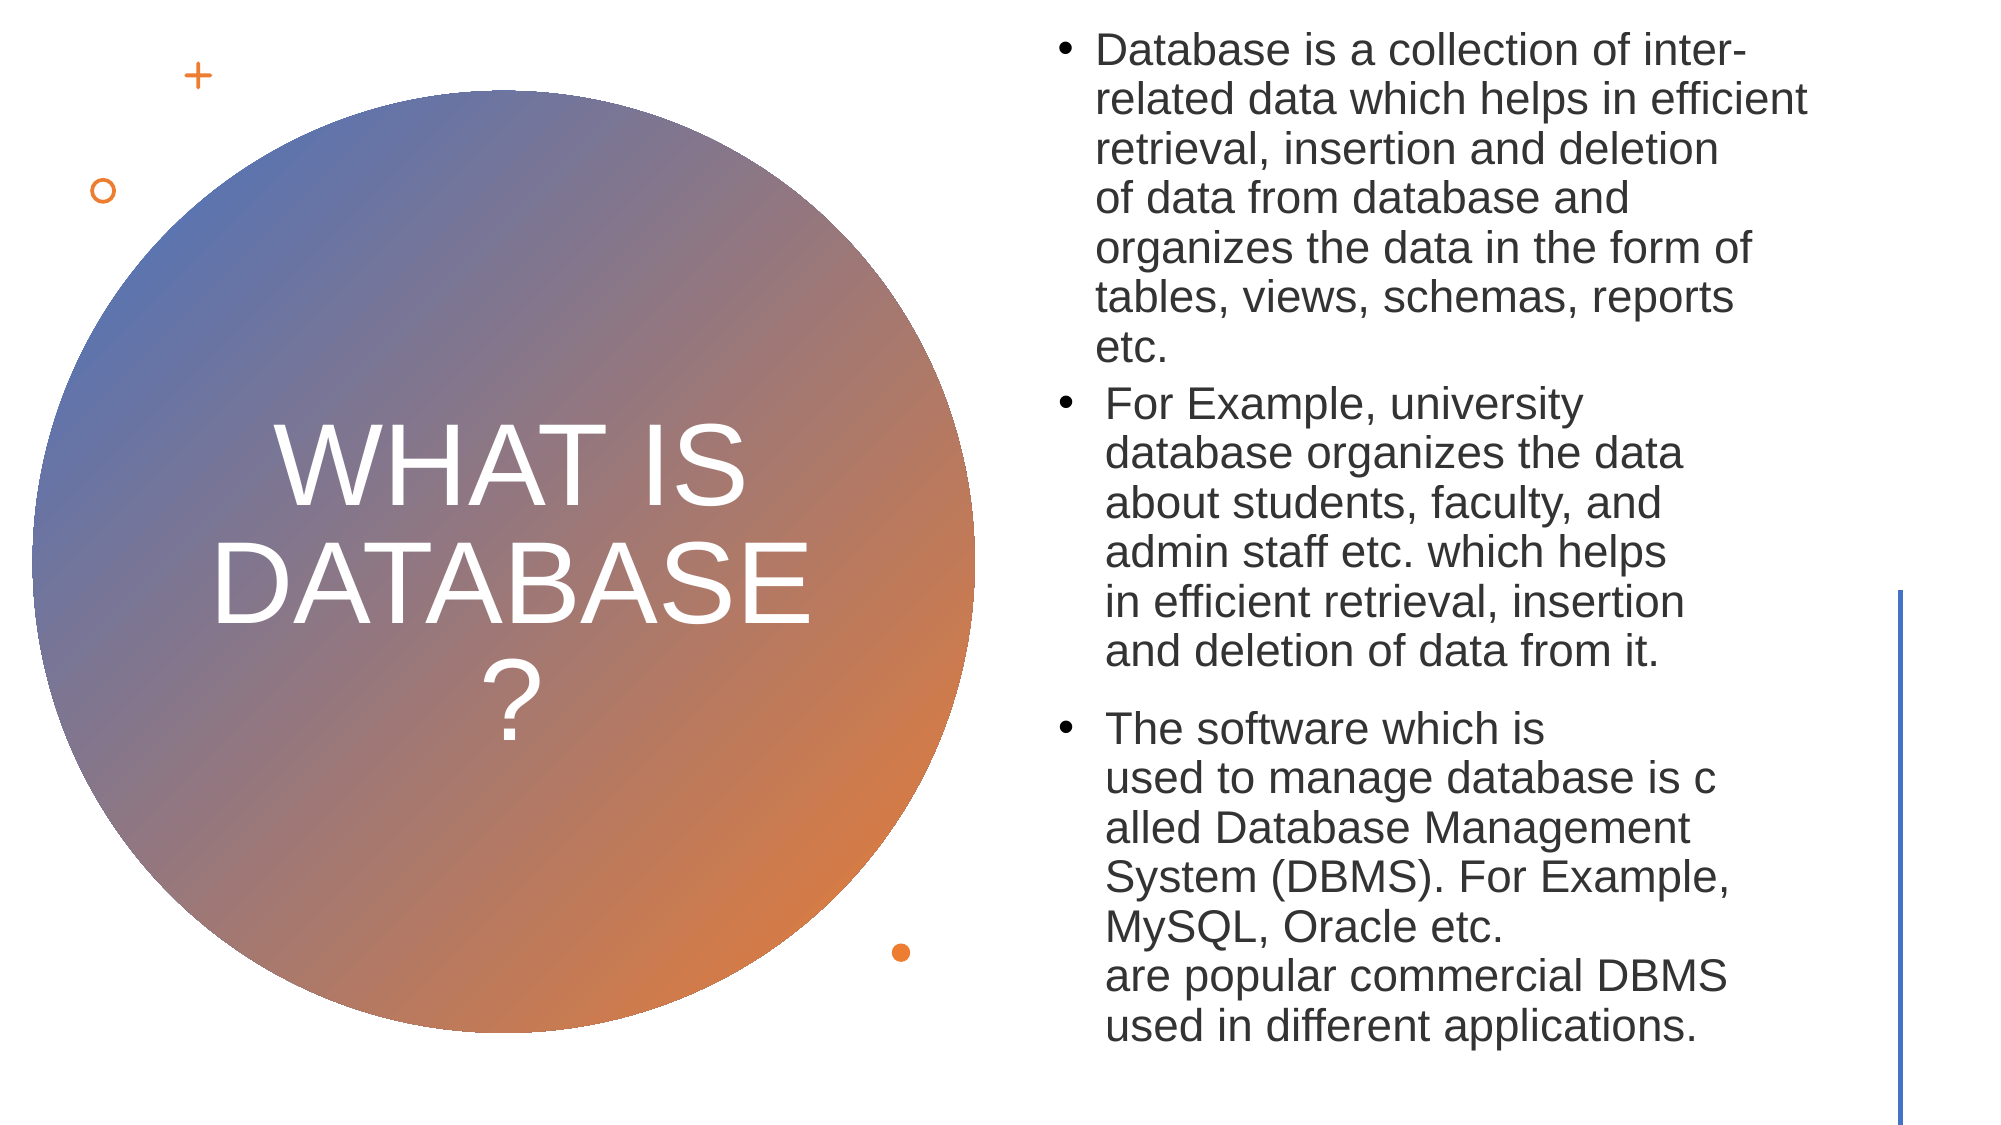

Database is a collection of inter-related data which helps in efficient retrieval, insertion and deletion of data from database and organizes the data in the form of tables, views, schemas, reports etc.

# WHAT IS DATABASE ?

For Example, university database organizes the data about students, faculty, and admin staff etc. which helps in efficient retrieval, insertion and deletion of data from it.

The software which is used to manage database is called Database Management System (DBMS). For Example, MySQL, Oracle etc. are popular commercial DBMS used in different applications.